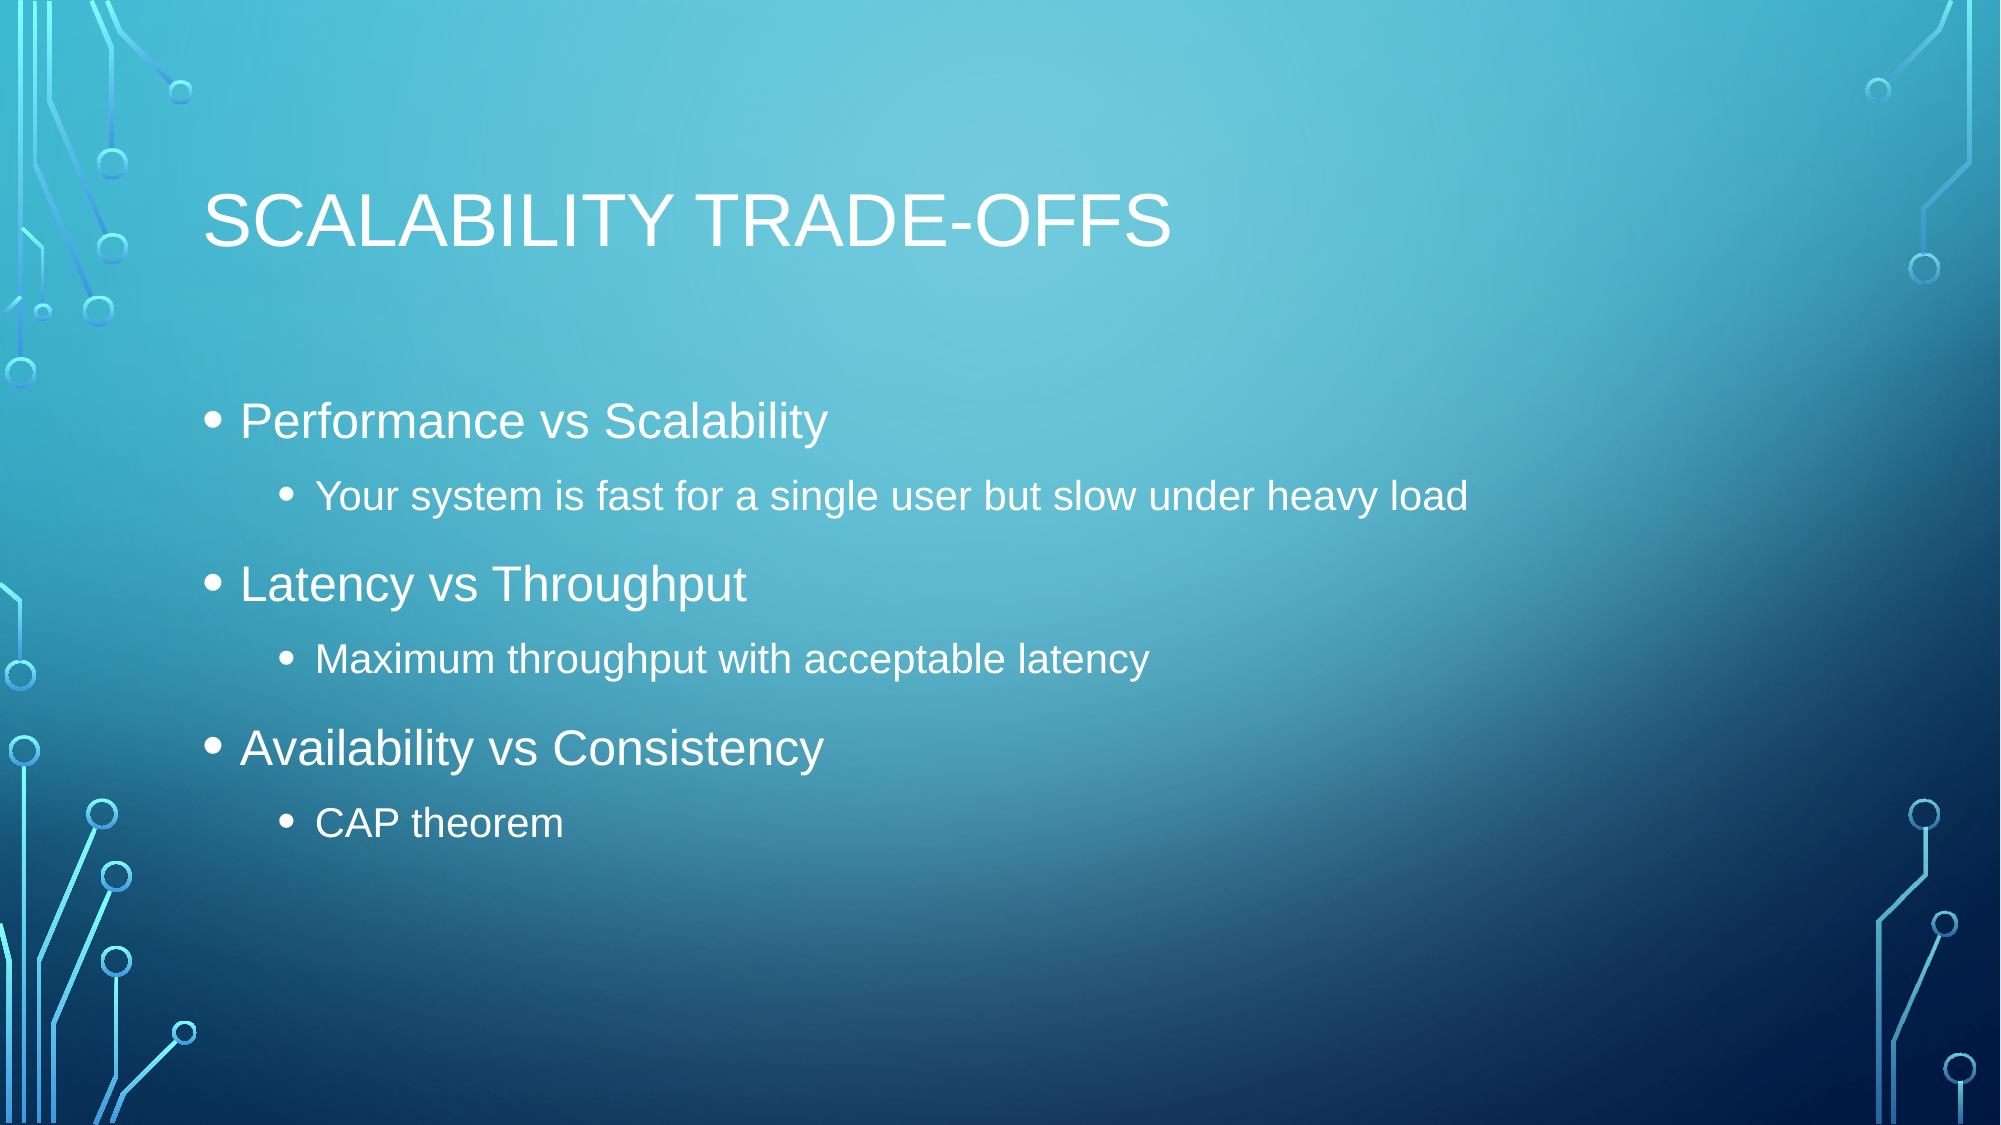

# Scalability Trade-offs
Performance vs Scalability
Your system is fast for a single user but slow under heavy load
Latency vs Throughput
Maximum throughput with acceptable latency
Availability vs Consistency
CAP theorem